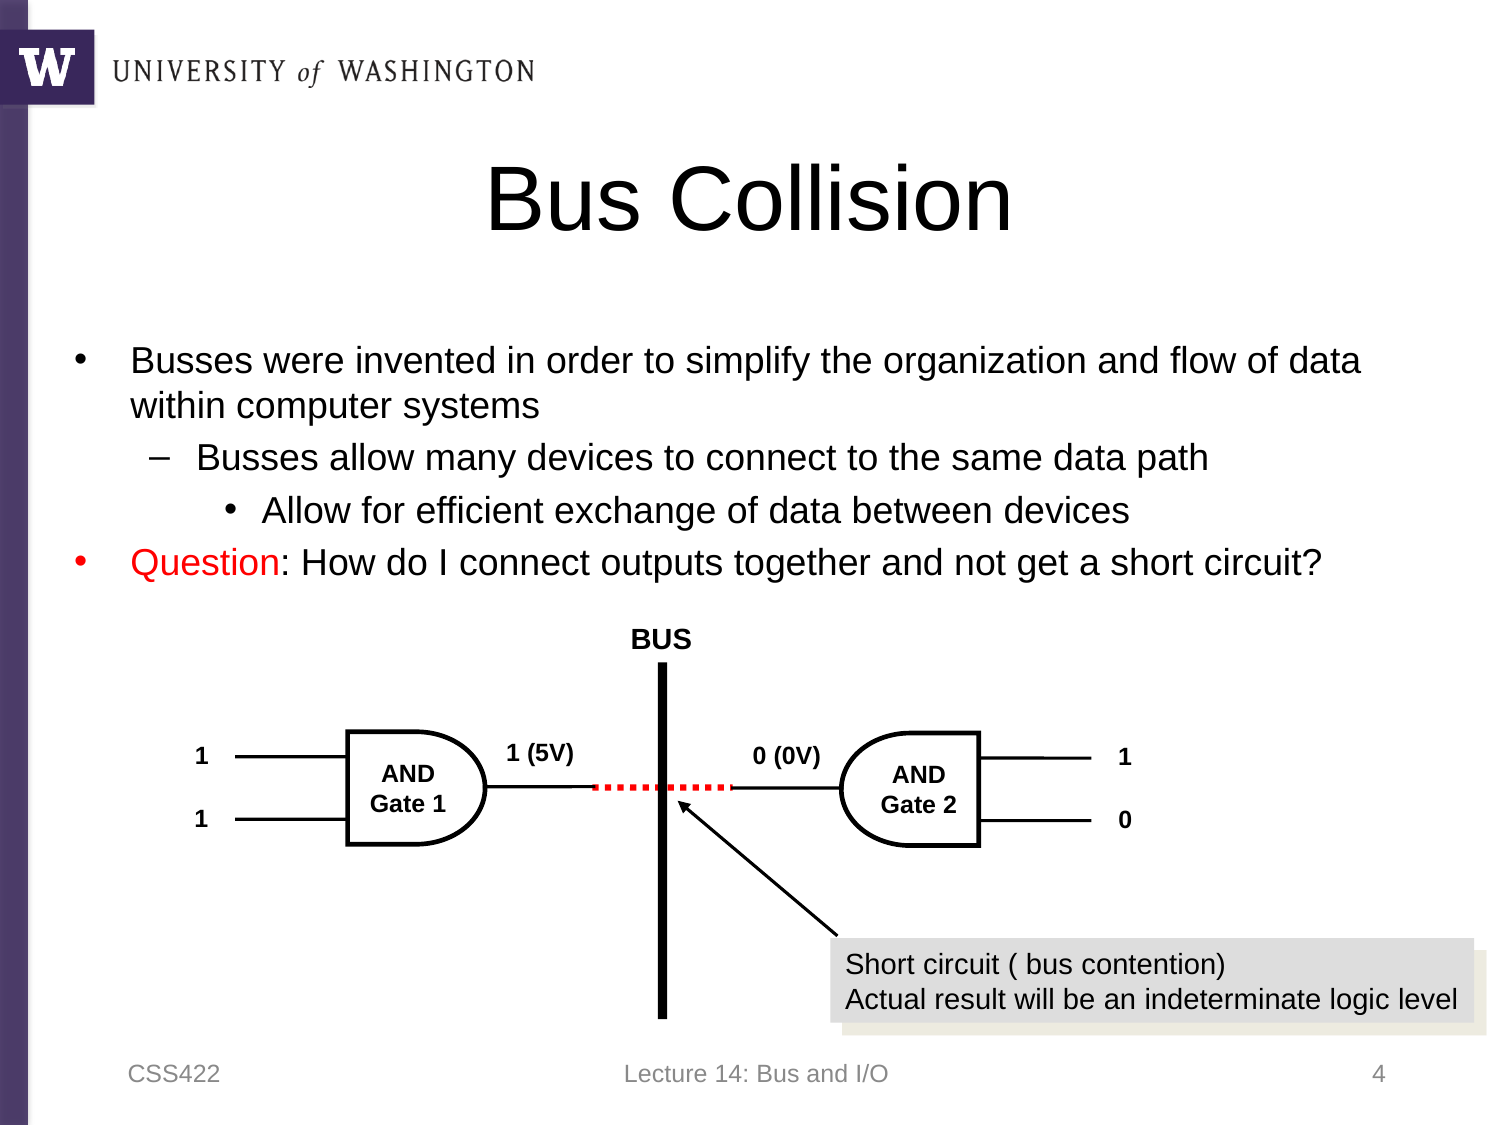

# Bus Collision
Busses were invented in order to simplify the organization and flow of data within computer systems
Busses allow many devices to connect to the same data path
Allow for efficient exchange of data between devices
Question: How do I connect outputs together and not get a short circuit?

BUS

1 (5V)
1

0 (0V)

1
AND
Gate 1
AND
Gate 2

1
0

Short circuit ( bus contention)
Actual result will be an indeterminate logic level
CSS422
Lecture 14: Bus and I/O
4